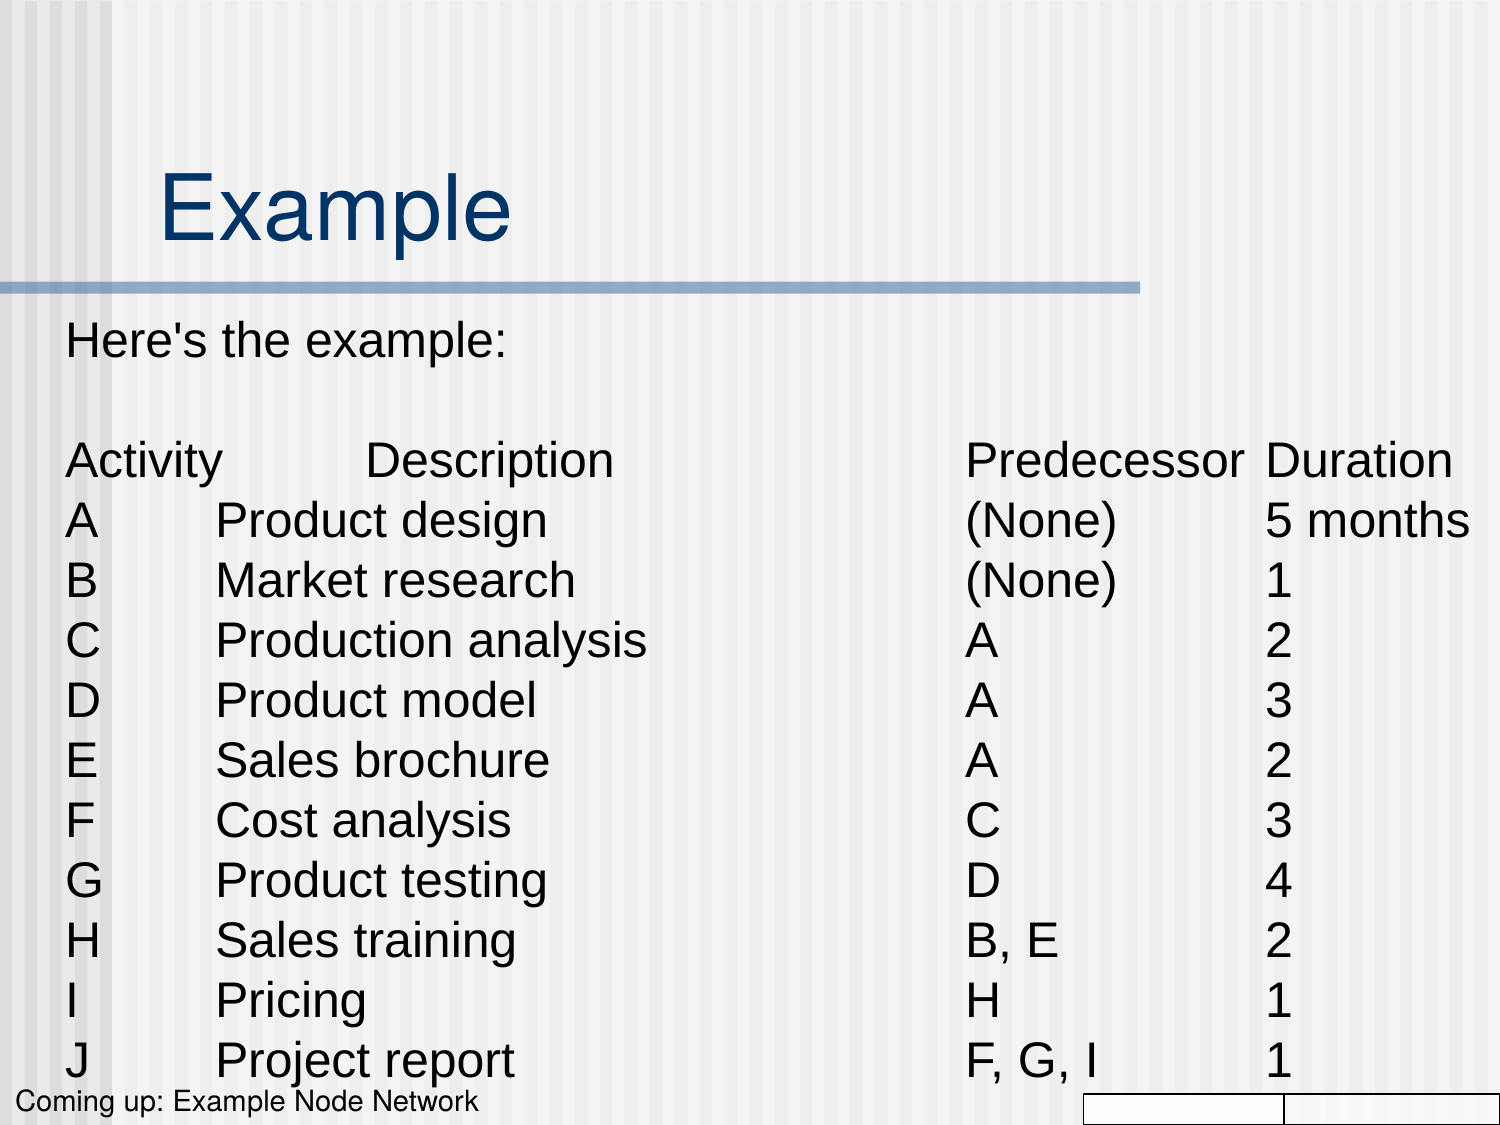

# Example
Here's the example:

Activity	Description			Predecessor	Duration
A	Product design			(None)	5 months
B	Market research			(None)	1
C	Production analysis			A		2
D	Product model			A		3
E	Sales brochure			A		2
F	Cost analysis				C		3
G	Product testing			D		4
H	Sales training			B, E		2
I	Pricing				H		1
J	Project report			F, G, I		1
Coming up: Example Node Network